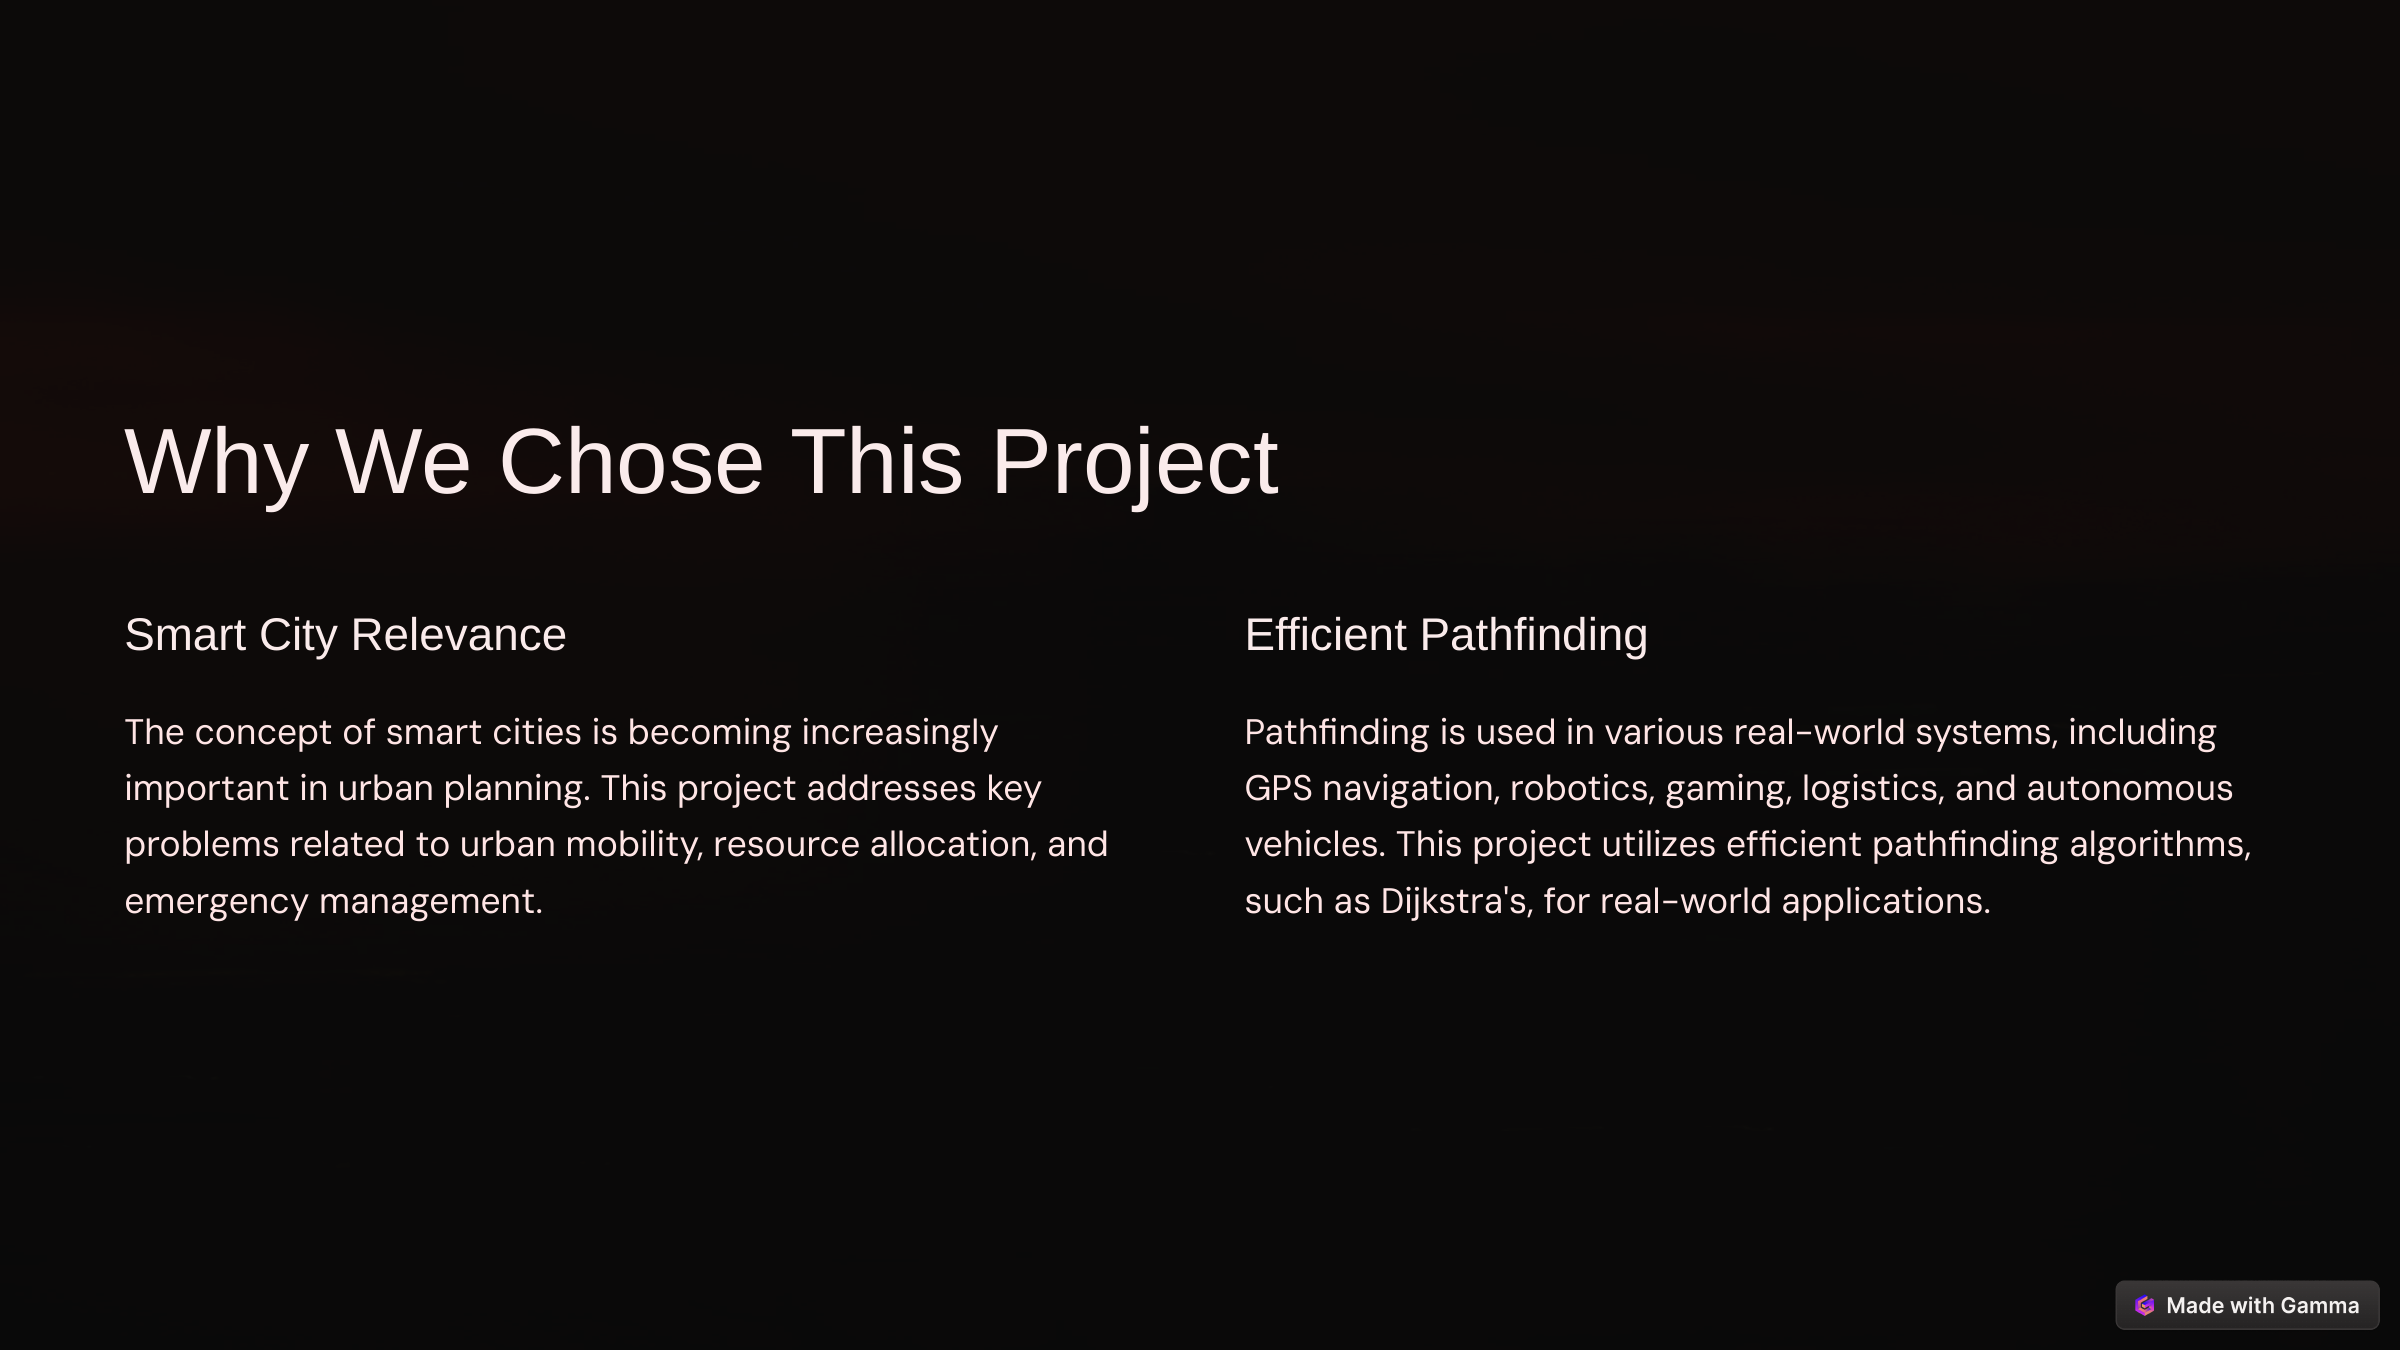

Why We Chose This Project
Smart City Relevance
Efficient Pathfinding
The concept of smart cities is becoming increasingly important in urban planning. This project addresses key problems related to urban mobility, resource allocation, and emergency management.
Pathfinding is used in various real-world systems, including GPS navigation, robotics, gaming, logistics, and autonomous vehicles. This project utilizes efficient pathfinding algorithms, such as Dijkstra's, for real-world applications.